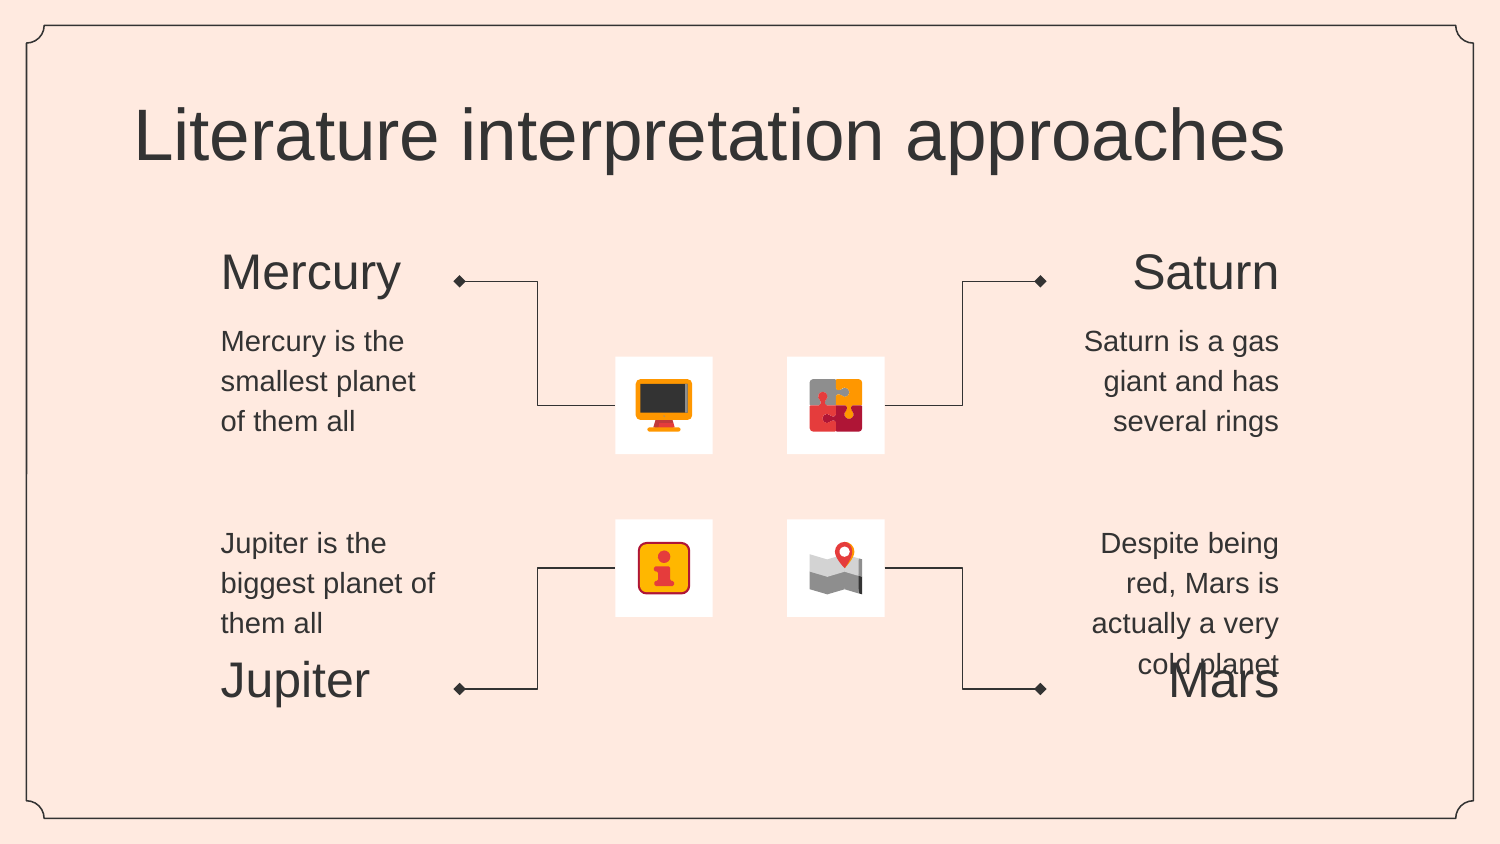

# Literature interpretation approaches
Saturn
Mercury
Mercury is the smallest planet of them all
Saturn is a gas giant and has several rings

Jupiter is the biggest planet of them all
Despite being red, Mars is actually a very cold planet

Jupiter
Mars